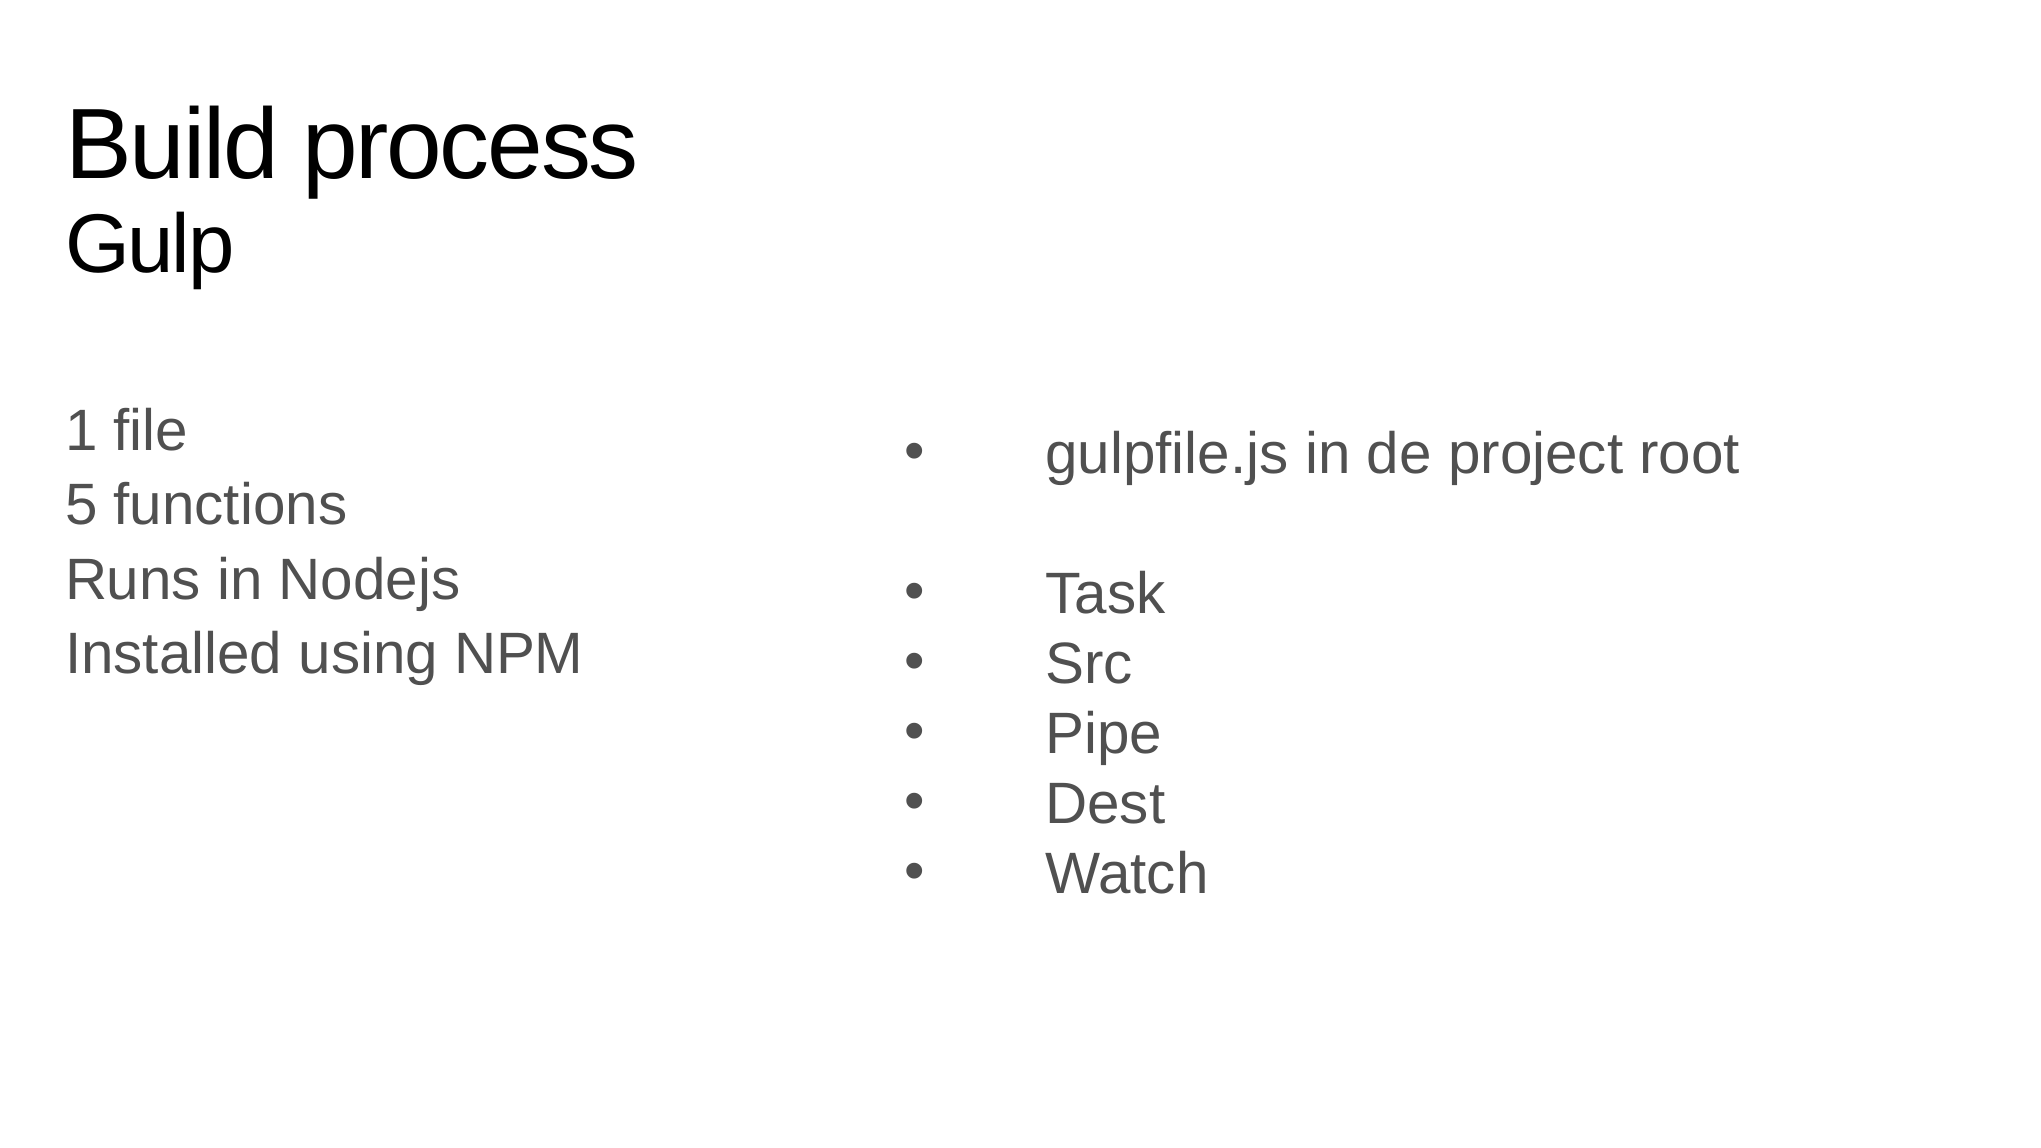

# Build process Gulp
1 file
5 functions
Runs in Nodejs
Installed using NPM

gulpfile.js in de project root

Task
Src
Pipe
Dest
Watch